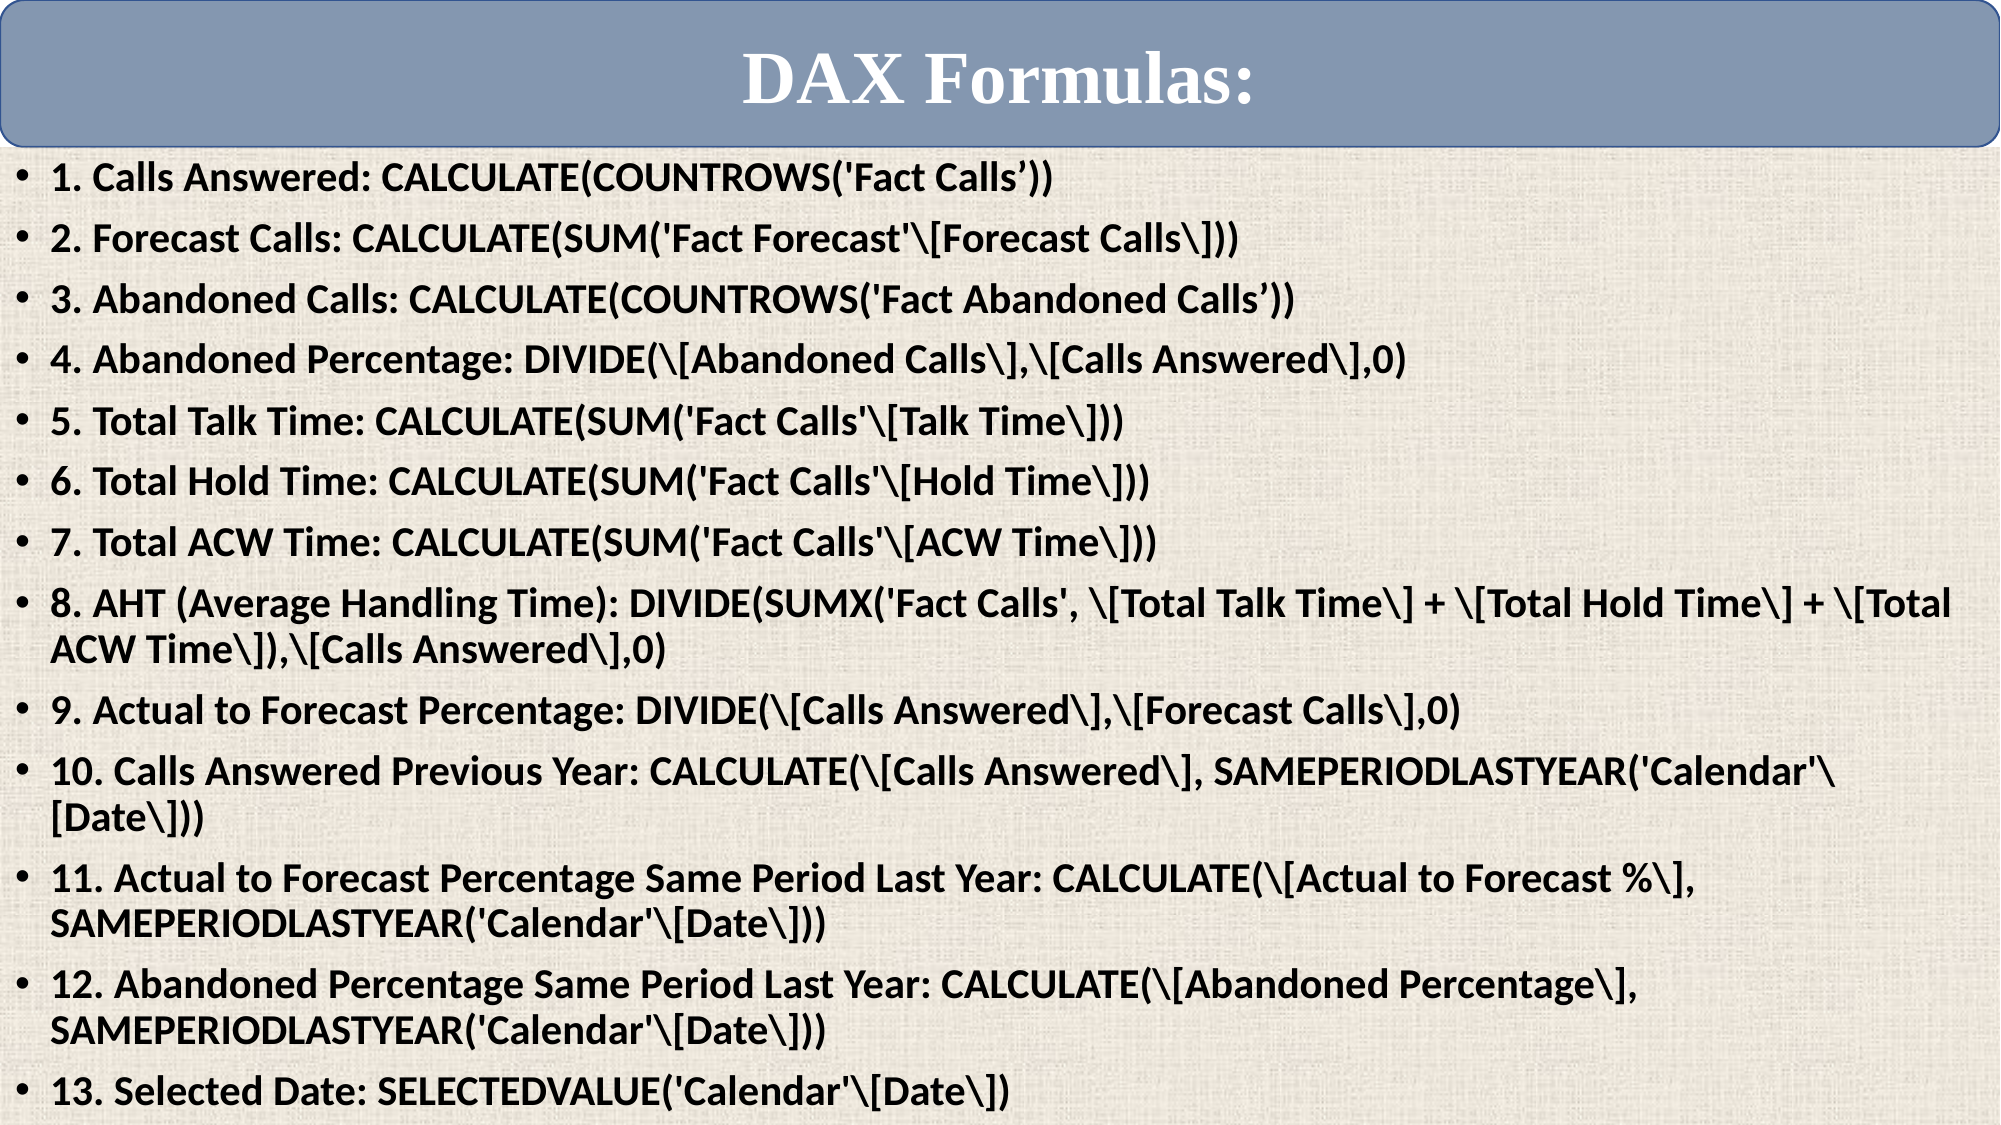

DAX Formulas:
#
1. Calls Answered: CALCULATE(COUNTROWS('Fact Calls’))
2. Forecast Calls: CALCULATE(SUM('Fact Forecast'\[Forecast Calls\]))
3. Abandoned Calls: CALCULATE(COUNTROWS('Fact Abandoned Calls’))
4. Abandoned Percentage: DIVIDE(\[Abandoned Calls\],\[Calls Answered\],0)
5. Total Talk Time: CALCULATE(SUM('Fact Calls'\[Talk Time\]))
6. Total Hold Time: CALCULATE(SUM('Fact Calls'\[Hold Time\]))
7. Total ACW Time: CALCULATE(SUM('Fact Calls'\[ACW Time\]))
8. AHT (Average Handling Time): DIVIDE(SUMX('Fact Calls', \[Total Talk Time\] + \[Total Hold Time\] + \[Total ACW Time\]),\[Calls Answered\],0)
9. Actual to Forecast Percentage: DIVIDE(\[Calls Answered\],\[Forecast Calls\],0)
10. Calls Answered Previous Year: CALCULATE(\[Calls Answered\], SAMEPERIODLASTYEAR('Calendar'\[Date\]))
11. Actual to Forecast Percentage Same Period Last Year: CALCULATE(\[Actual to Forecast %\], SAMEPERIODLASTYEAR('Calendar'\[Date\]))
12. Abandoned Percentage Same Period Last Year: CALCULATE(\[Abandoned Percentage\], SAMEPERIODLASTYEAR('Calendar'\[Date\]))
13. Selected Date: SELECTEDVALUE('Calendar'\[Date\])